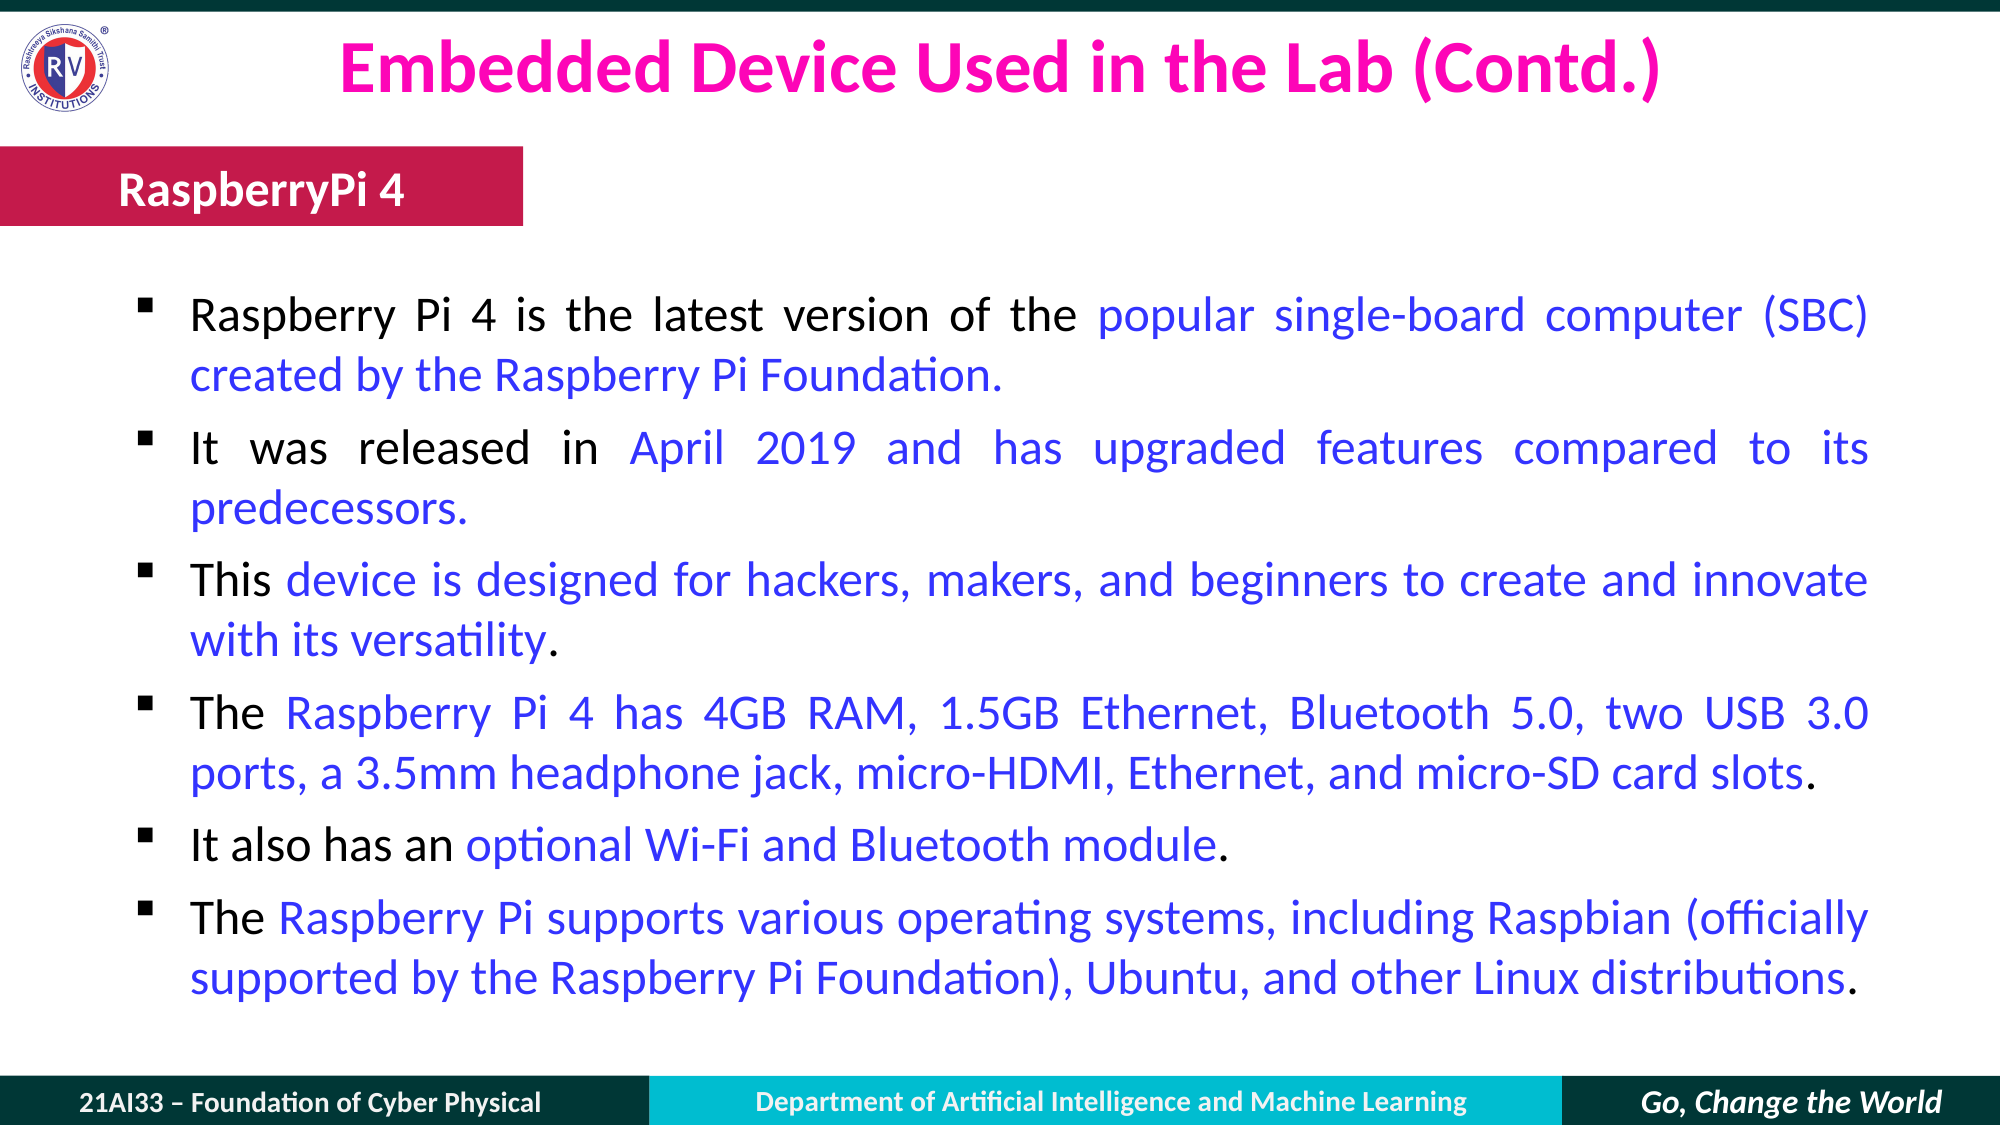

# Embedded Device Used in the Lab (Contd.)
RaspberryPi 4
Raspberry Pi 4 is the latest version of the popular single-board computer (SBC) created by the Raspberry Pi Foundation.
It was released in April 2019 and has upgraded features compared to its predecessors.
This device is designed for hackers, makers, and beginners to create and innovate with its versatility.
The Raspberry Pi 4 has 4GB RAM, 1.5GB Ethernet, Bluetooth 5.0, two USB 3.0 ports, a 3.5mm headphone jack, micro-HDMI, Ethernet, and micro-SD card slots.
It also has an optional Wi-Fi and Bluetooth module.
The Raspberry Pi supports various operating systems, including Raspbian (officially supported by the Raspberry Pi Foundation), Ubuntu, and other Linux distributions.